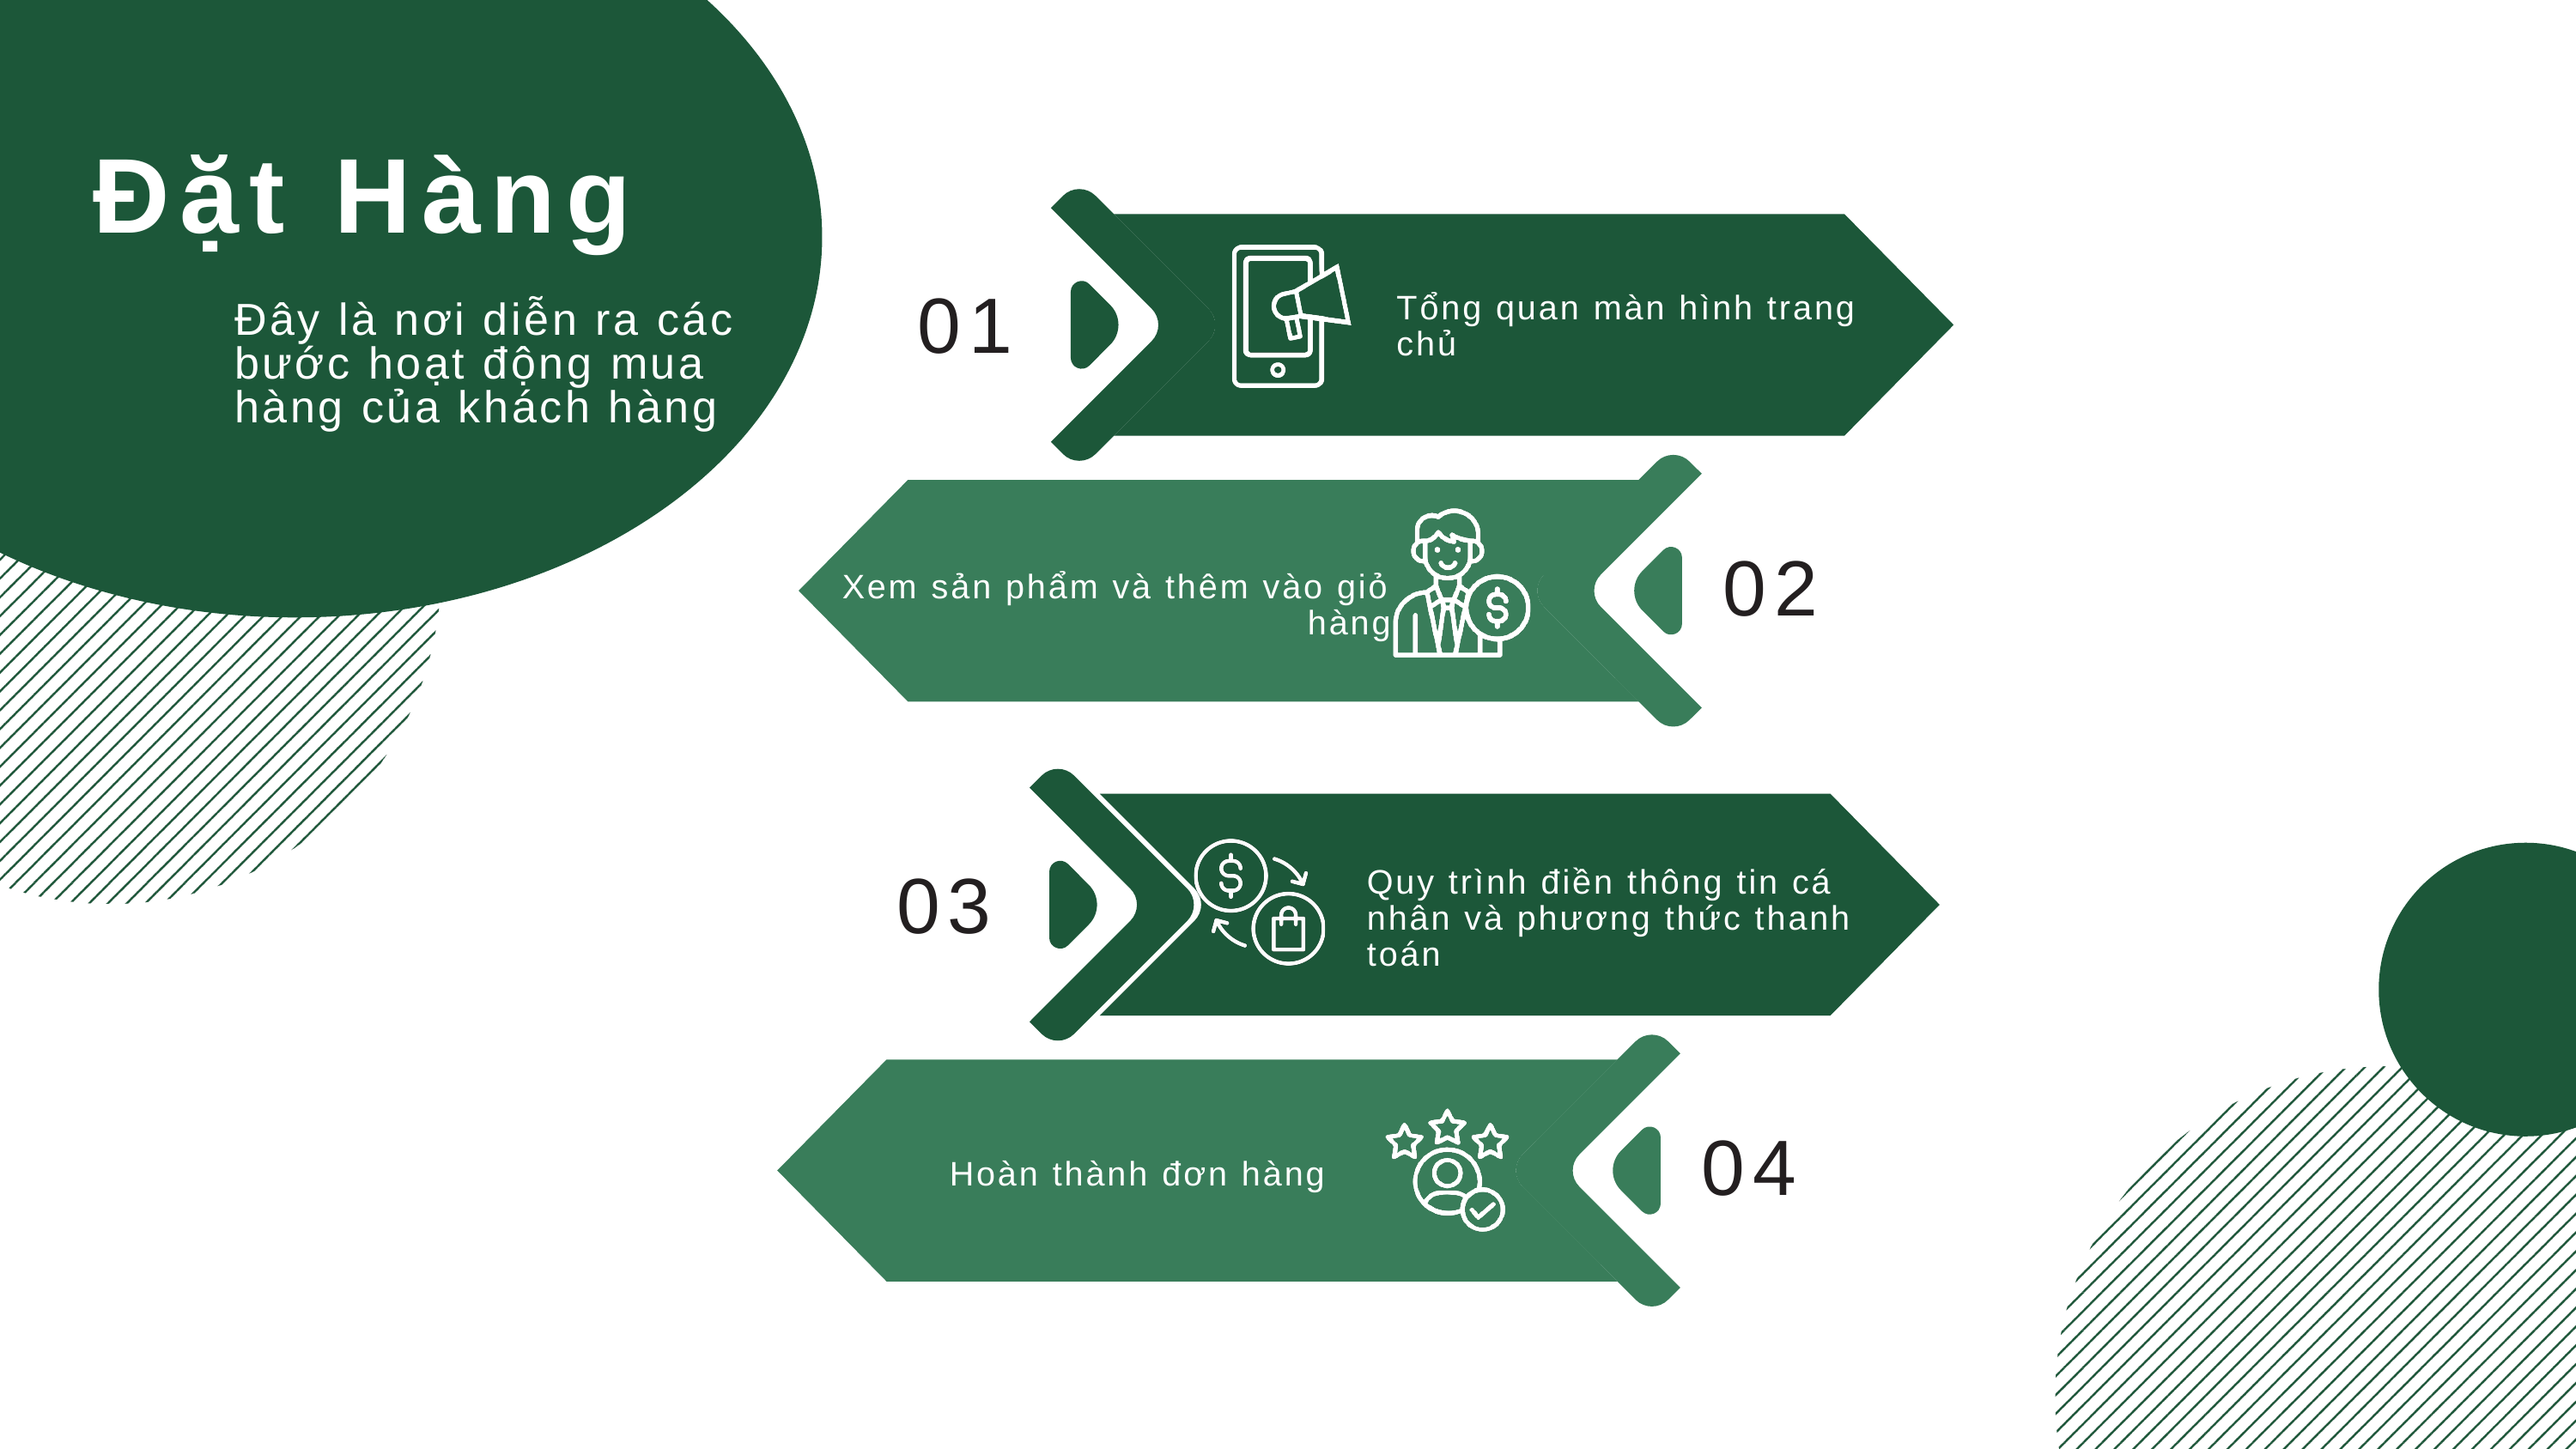

Đặt Hàng

01

Tổng quan màn hình trang chủ
Đây là nơi diễn ra các bước hoạt động mua hàng của khách hàng

02

Xem sản phẩm và thêm vào giỏ hàng

03

Quy trình điền thông tin cá nhân và phương thức thanh toán

04

Hoàn thành đơn hàng